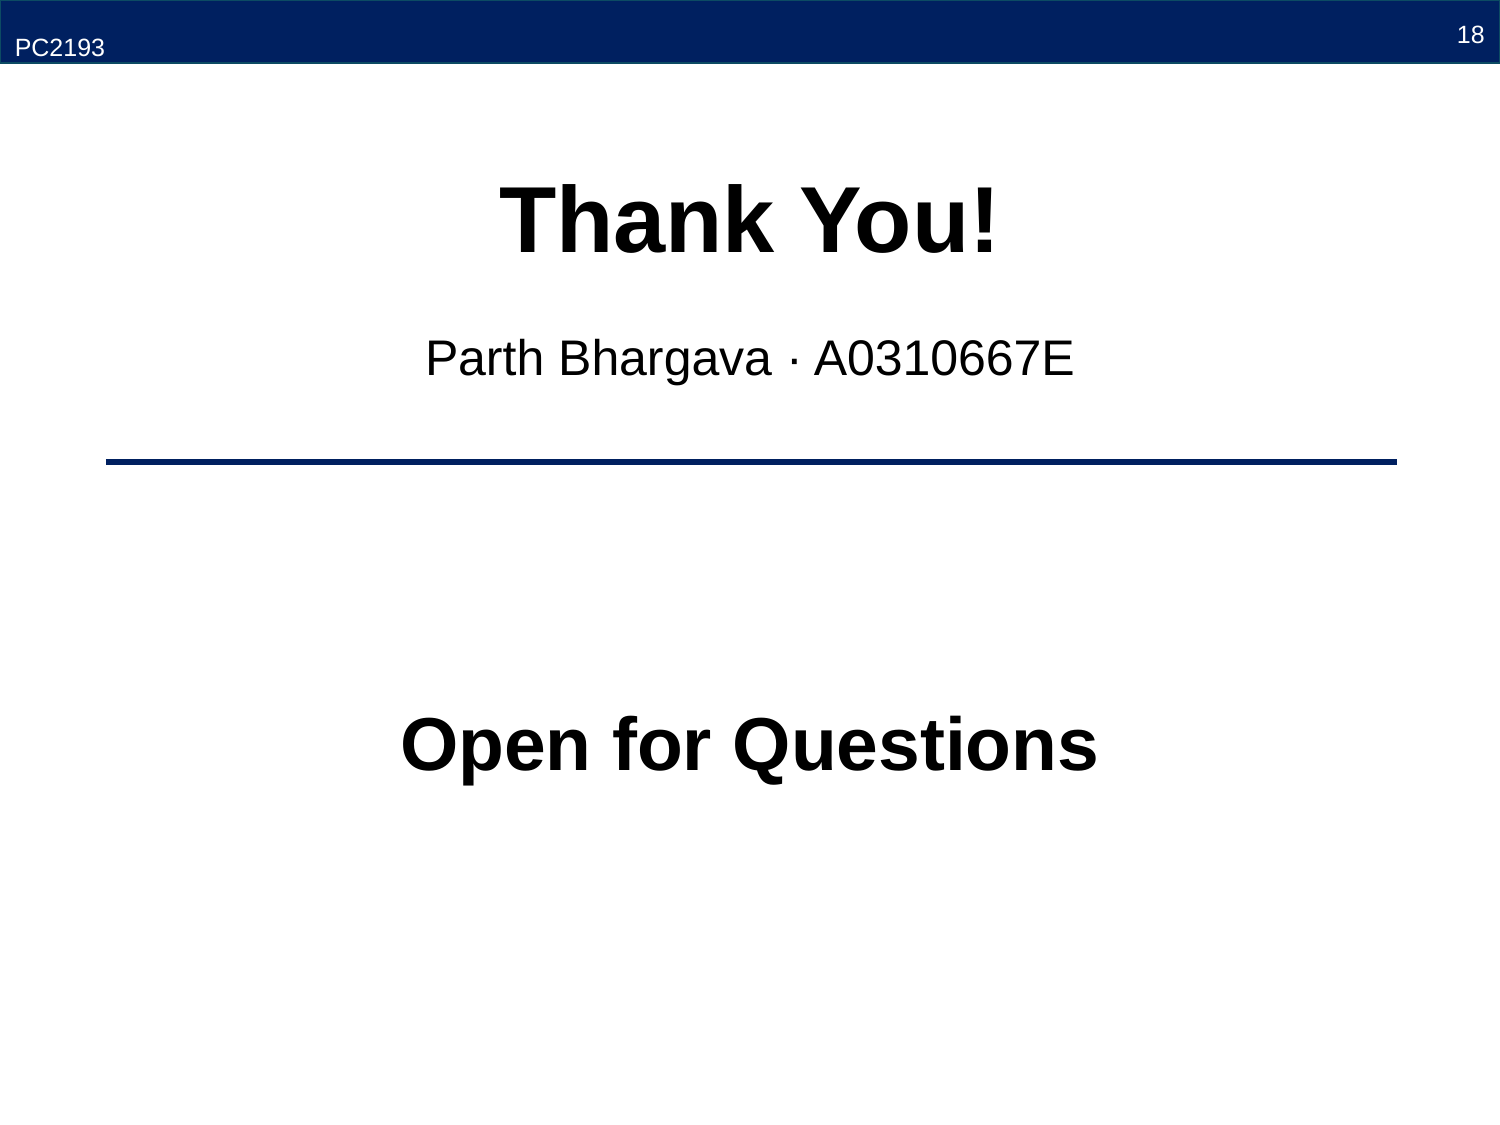

# Thank You!
Parth Bhargava · A0310667E
Open for Questions